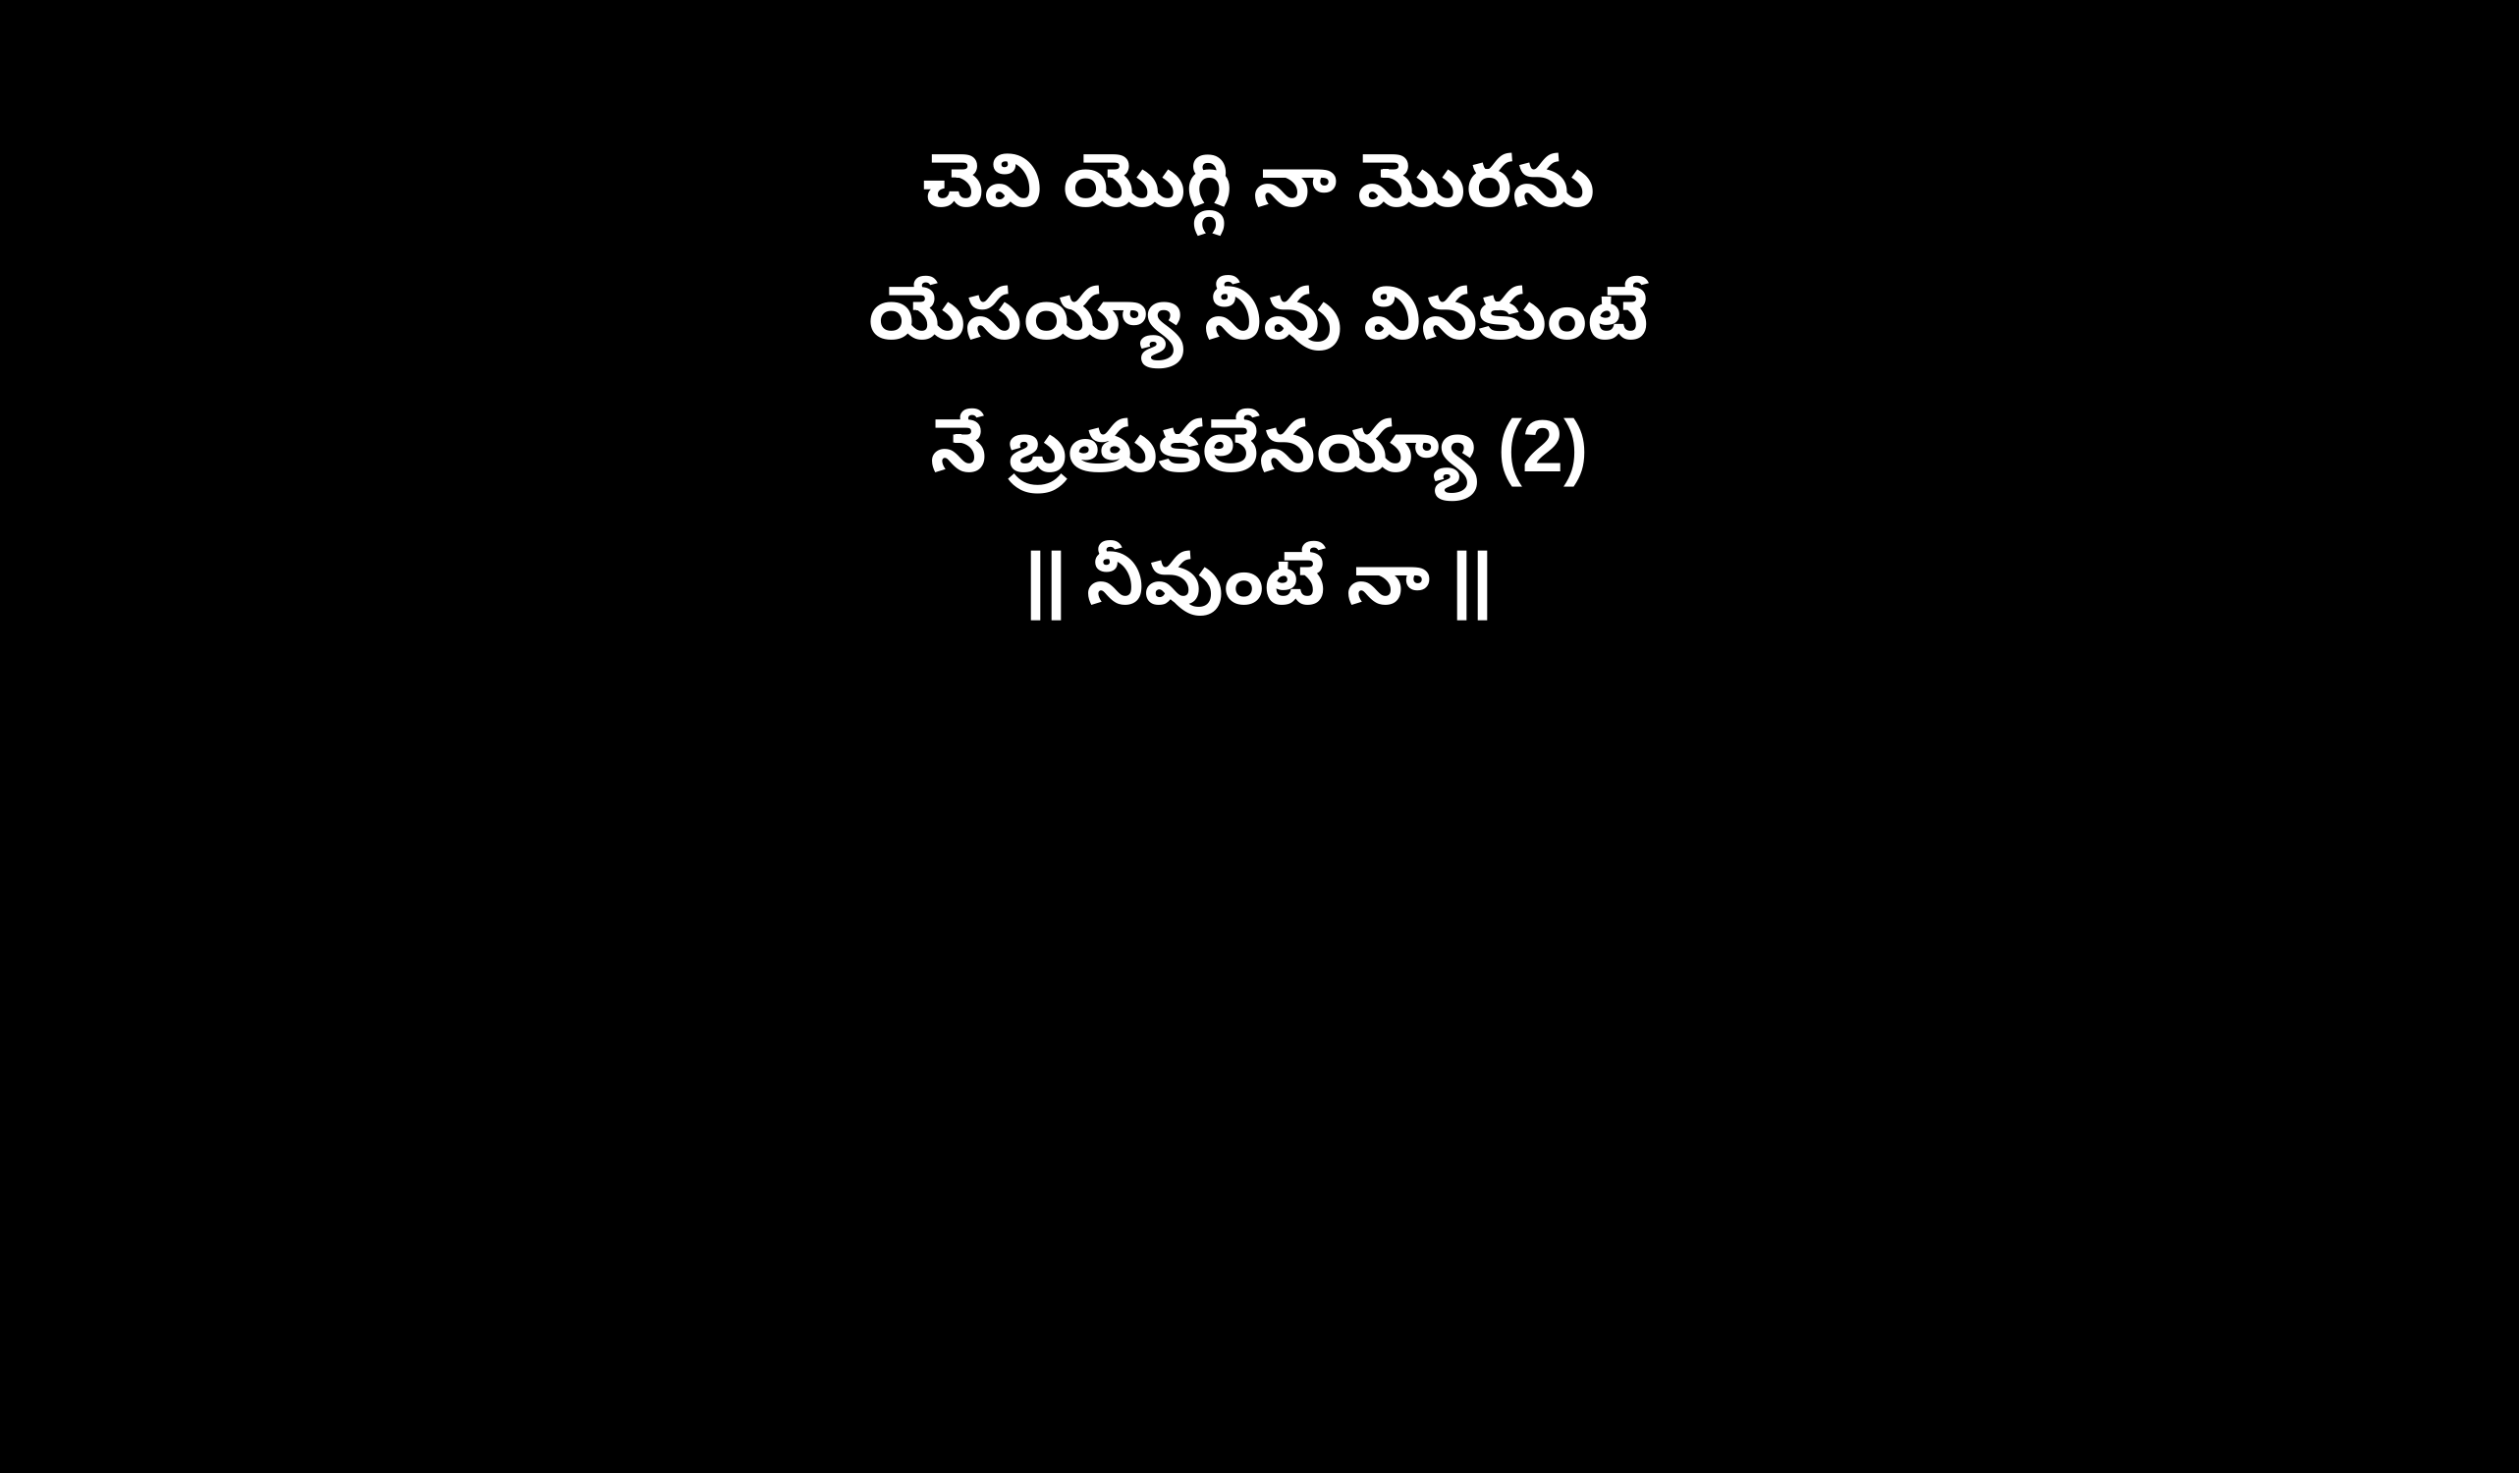

చెవి యొగ్గి నా మొరను
యేసయ్యా నీవు వినకుంటే
నే బ్రతుకలేనయ్యా (2)
|| నీవుంటే నా ||